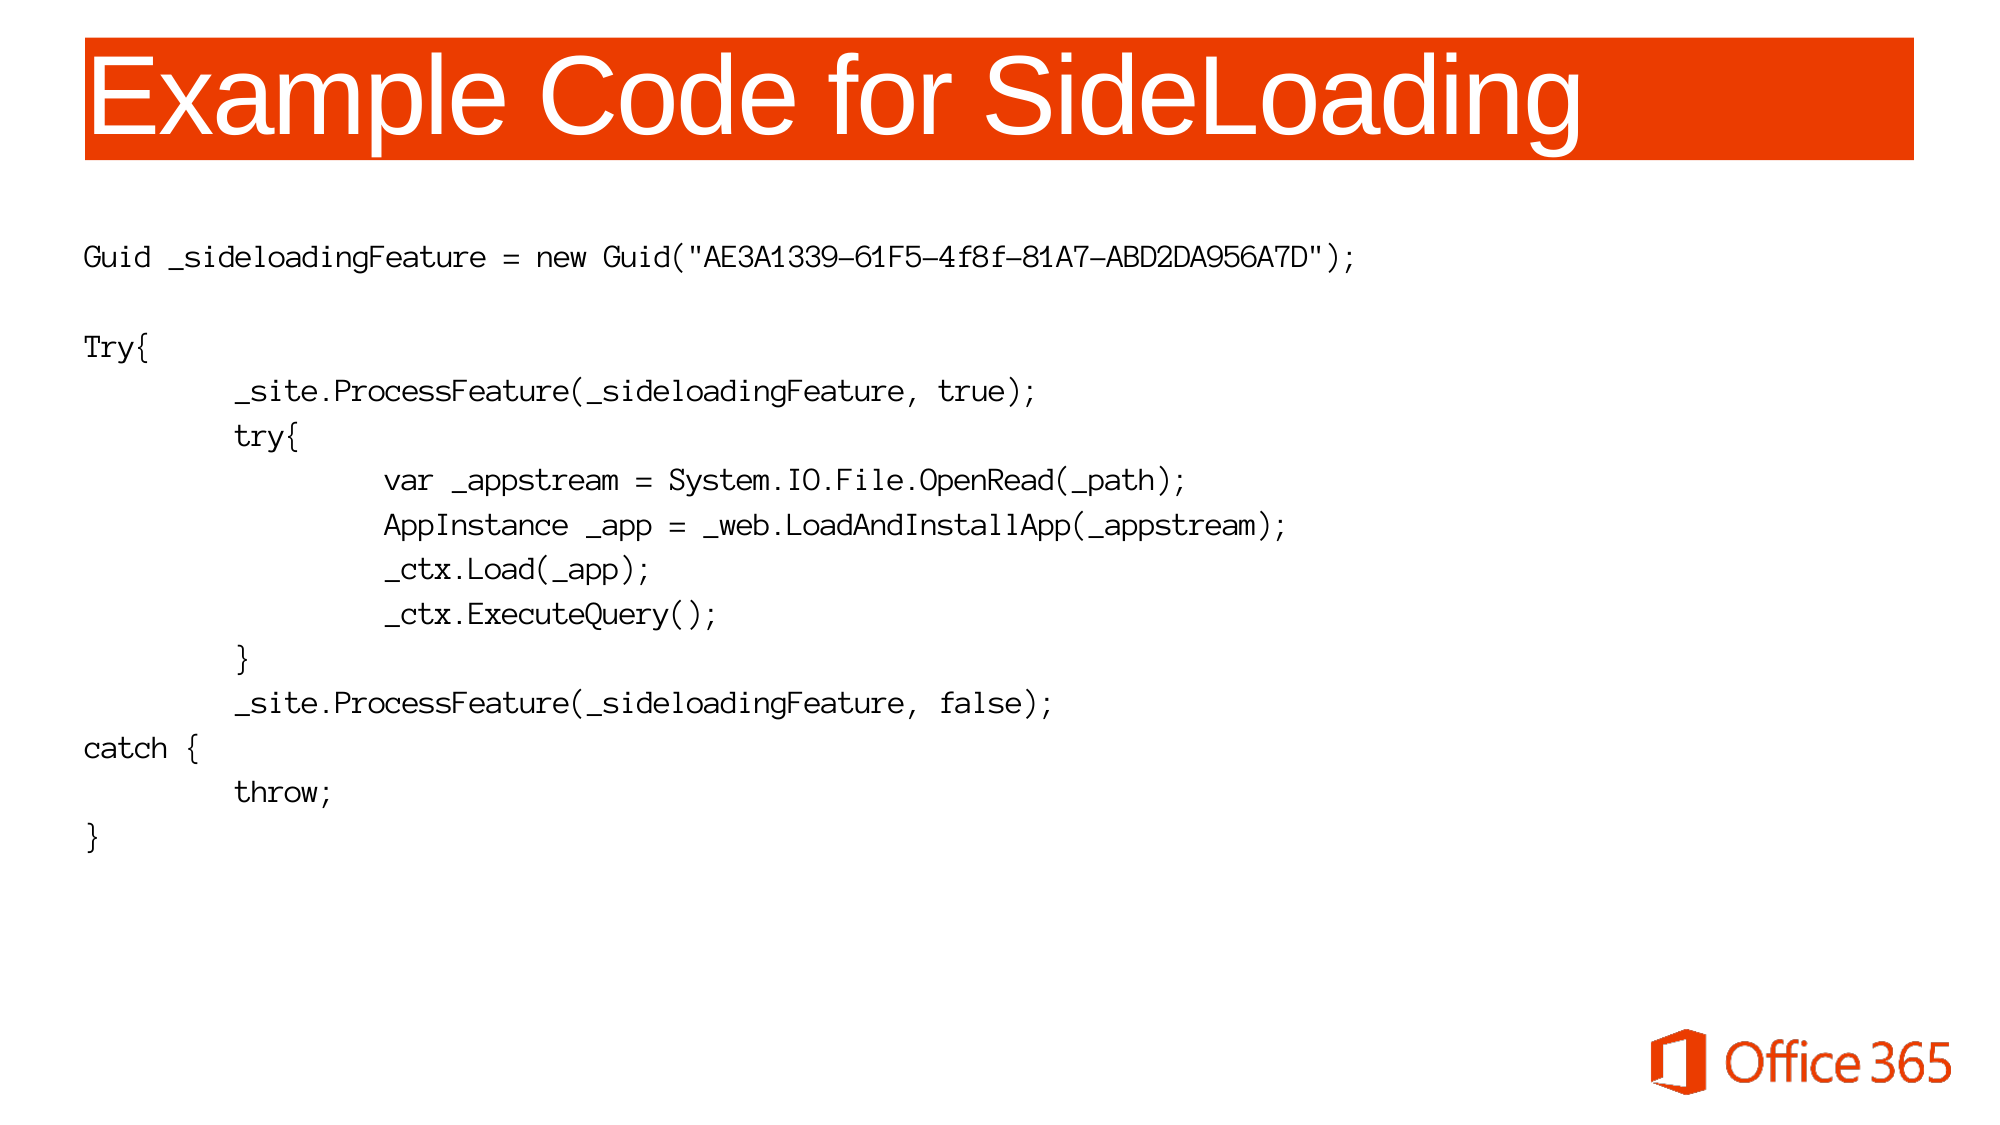

# Example Code for SideLoading
Guid _sideloadingFeature = new Guid("AE3A1339-61F5-4f8f-81A7-ABD2DA956A7D");

Try{
	_site.ProcessFeature(_sideloadingFeature, true);
	try{
   		var _appstream = System.IO.File.OpenRead(_path);
   		AppInstance _app = _web.LoadAndInstallApp(_appstream);
   		_ctx.Load(_app);
   		_ctx.ExecuteQuery();
	}
	_site.ProcessFeature(_sideloadingFeature, false);
catch {
      	throw;
}